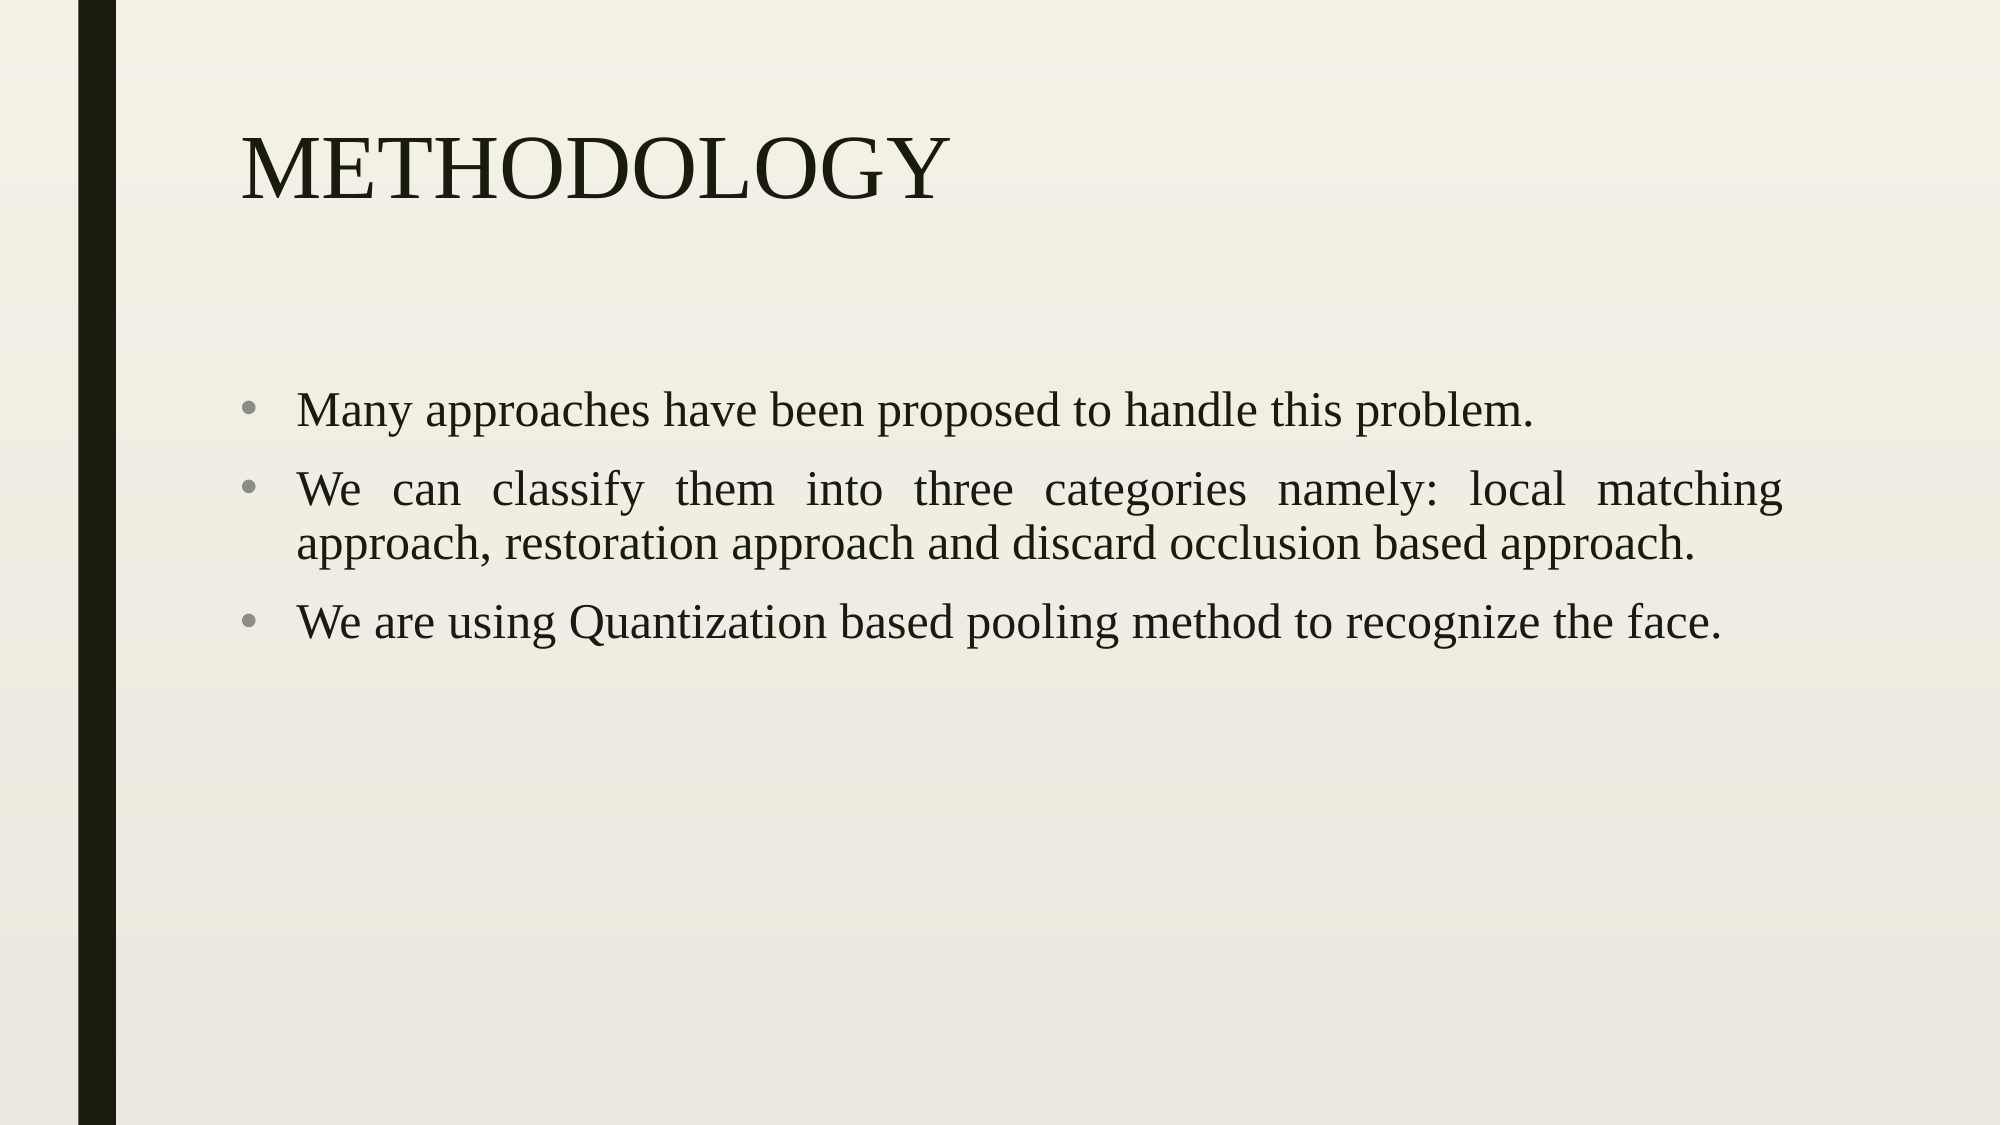

# METHODOLOGY
Many approaches have been proposed to handle this problem.
We can classify them into three categories namely: local matching approach, restoration approach and discard occlusion based approach.
We are using Quantization based pooling method to recognize the face.